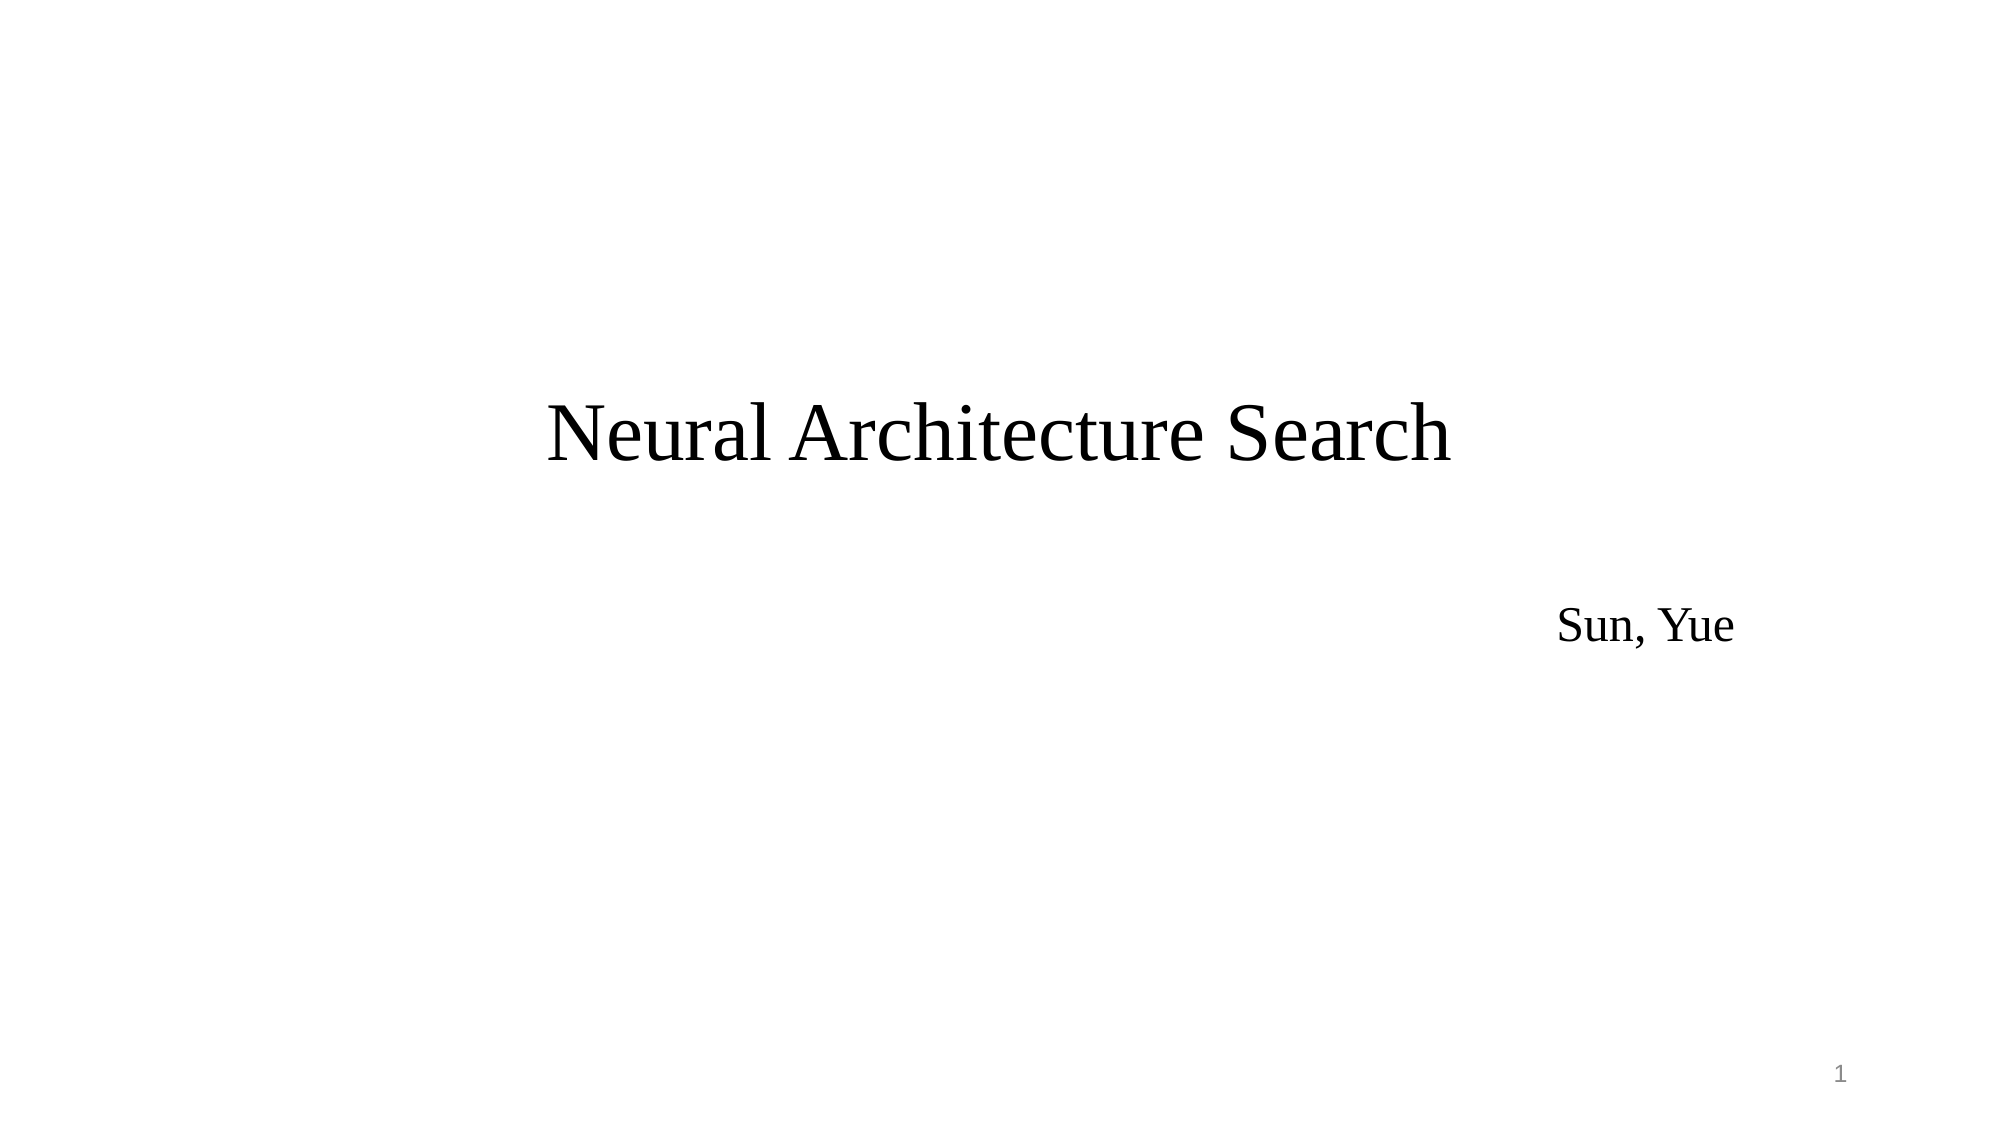

# Neural Architecture Search
Sun, Yue
1